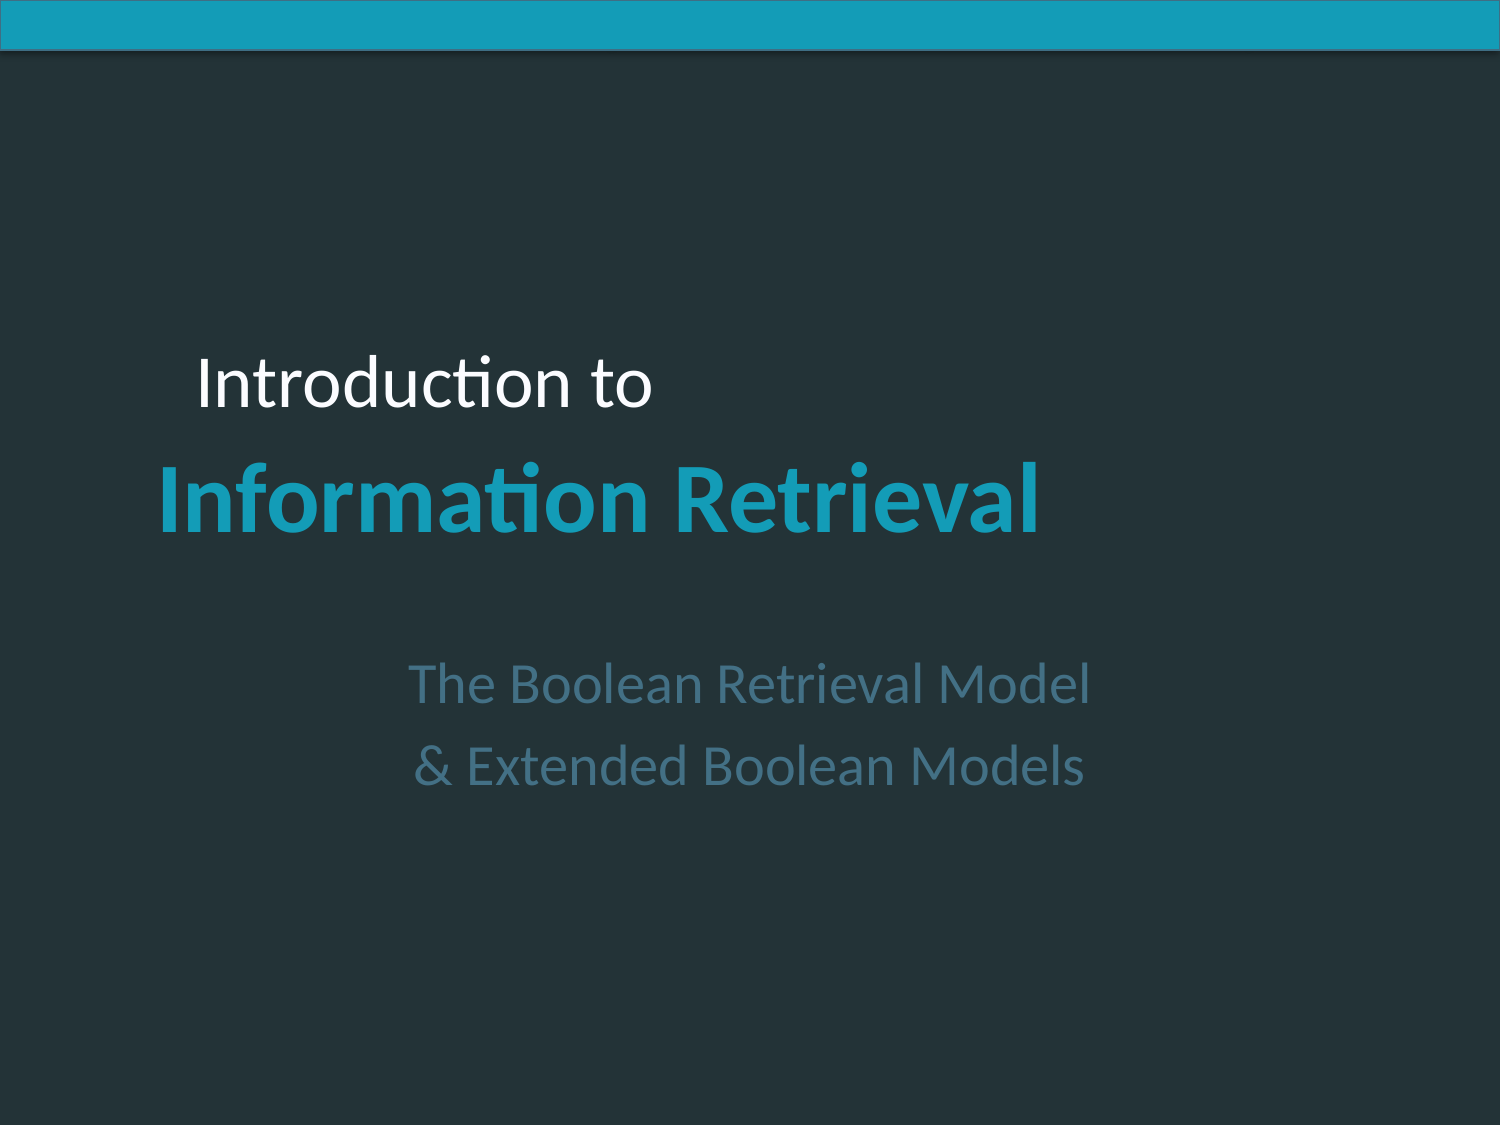

The Boolean Retrieval Model
& Extended Boolean Models